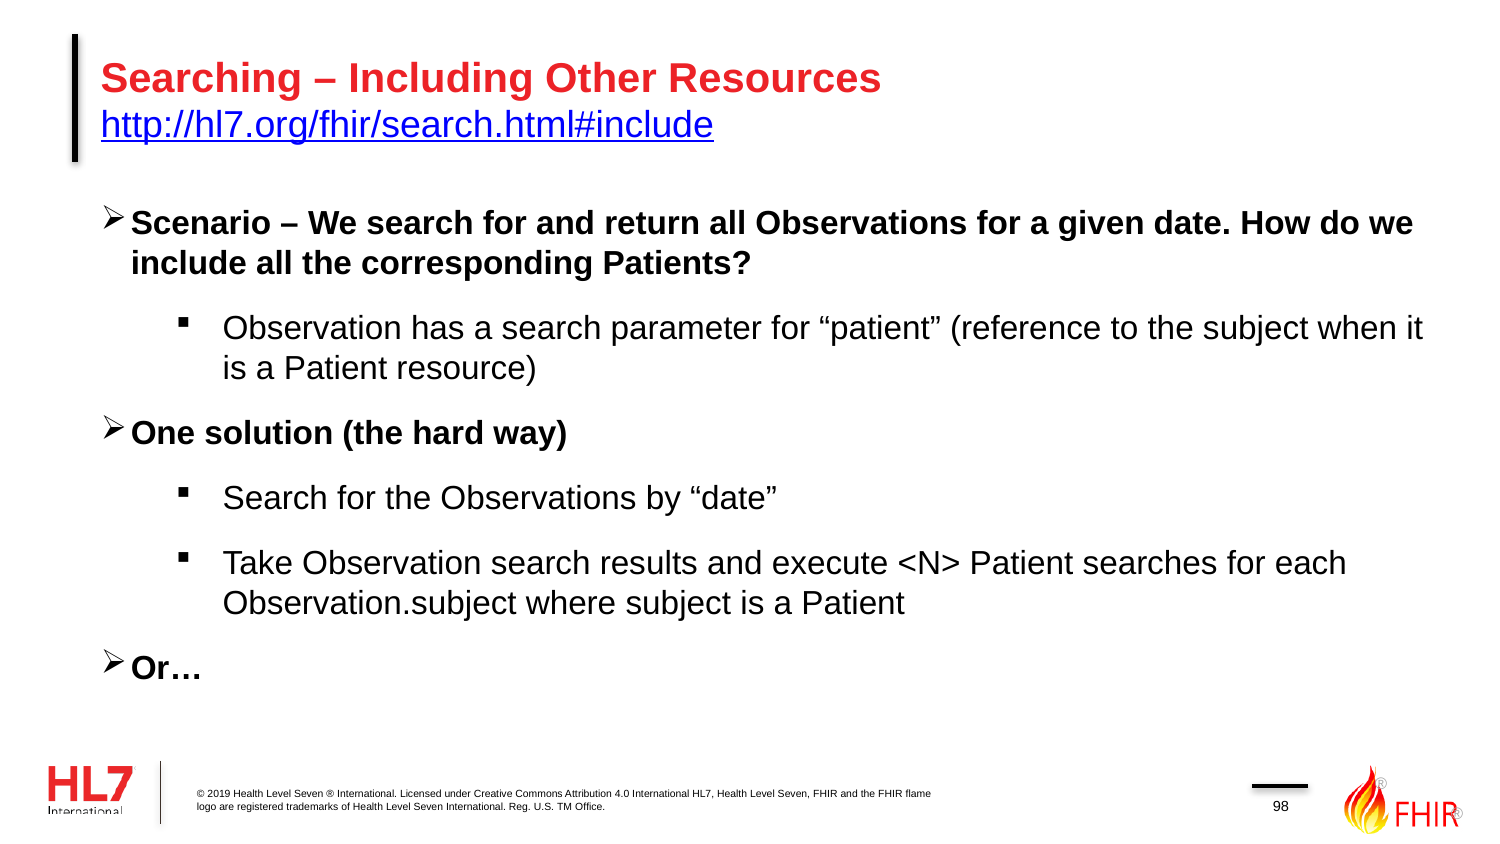

# Searching – Including Other Resources http://hl7.org/fhir/search.html#include
Scenario – We search for and return all Observations for a given date. How do we include all the corresponding Patients?
Observation has a search parameter for “patient” (reference to the subject when it is a Patient resource)
One solution (the hard way)
Search for the Observations by “date”
Take Observation search results and execute <N> Patient searches for each Observation.subject where subject is a Patient
Or…
98
© 2019 Health Level Seven ® International. Licensed under Creative Commons Attribution 4.0 International HL7, Health Level Seven, FHIR and the FHIR flame logo are registered trademarks of Health Level Seven International. Reg. U.S. TM Office.